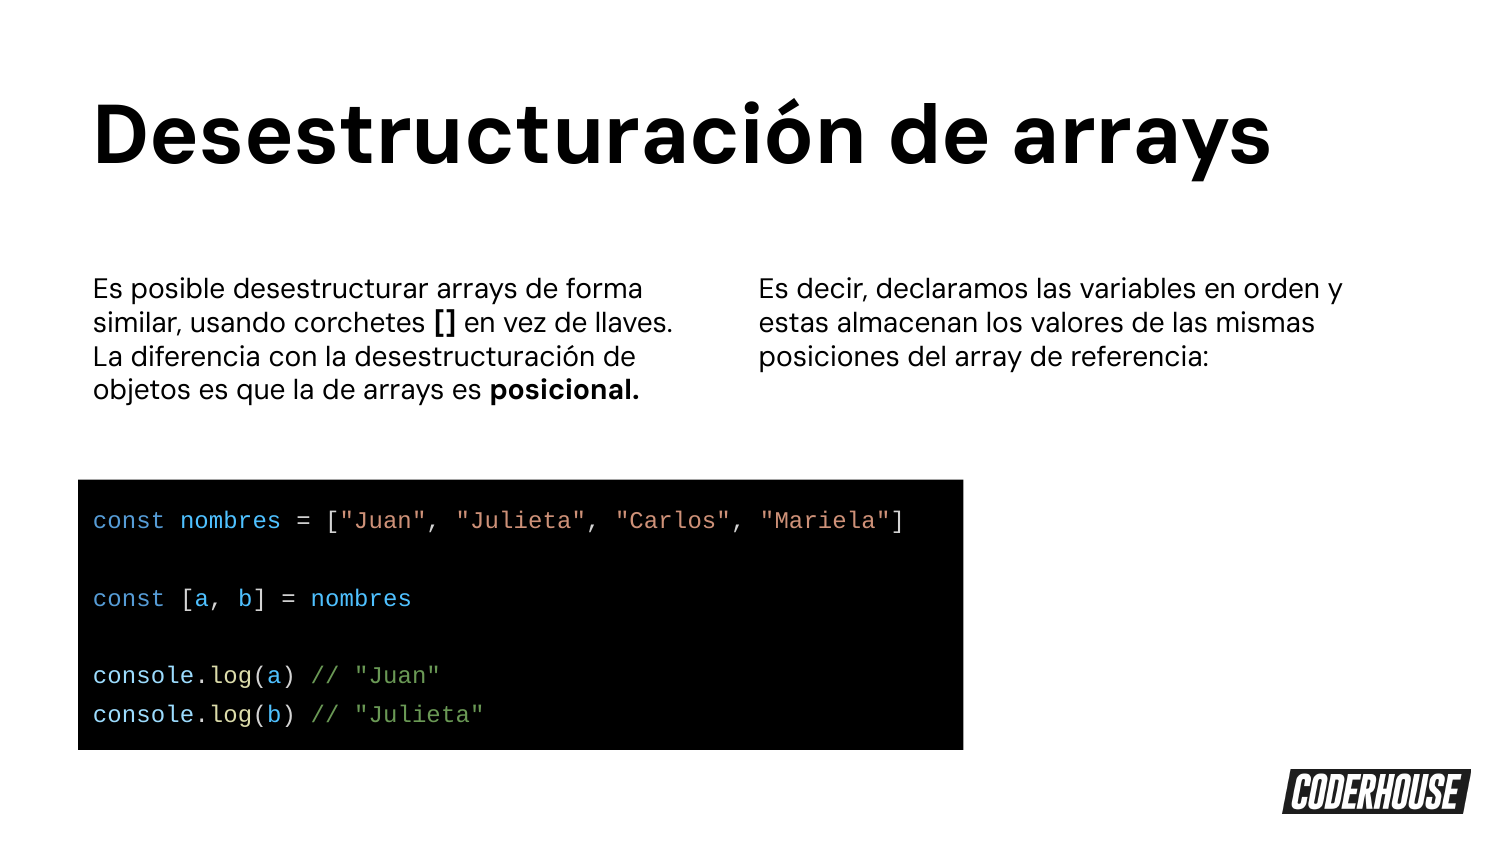

Desestructuración de arrays
Es posible desestructurar arrays de forma similar, usando corchetes [] en vez de llaves. La diferencia con la desestructuración de objetos es que la de arrays es posicional.
Es decir, declaramos las variables en orden y estas almacenan los valores de las mismas posiciones del array de referencia:

const nombres = ["Juan", "Julieta", "Carlos", "Mariela"]

const [a, b] = nombres

console.log(a) // "Juan"
console.log(b) // "Julieta"